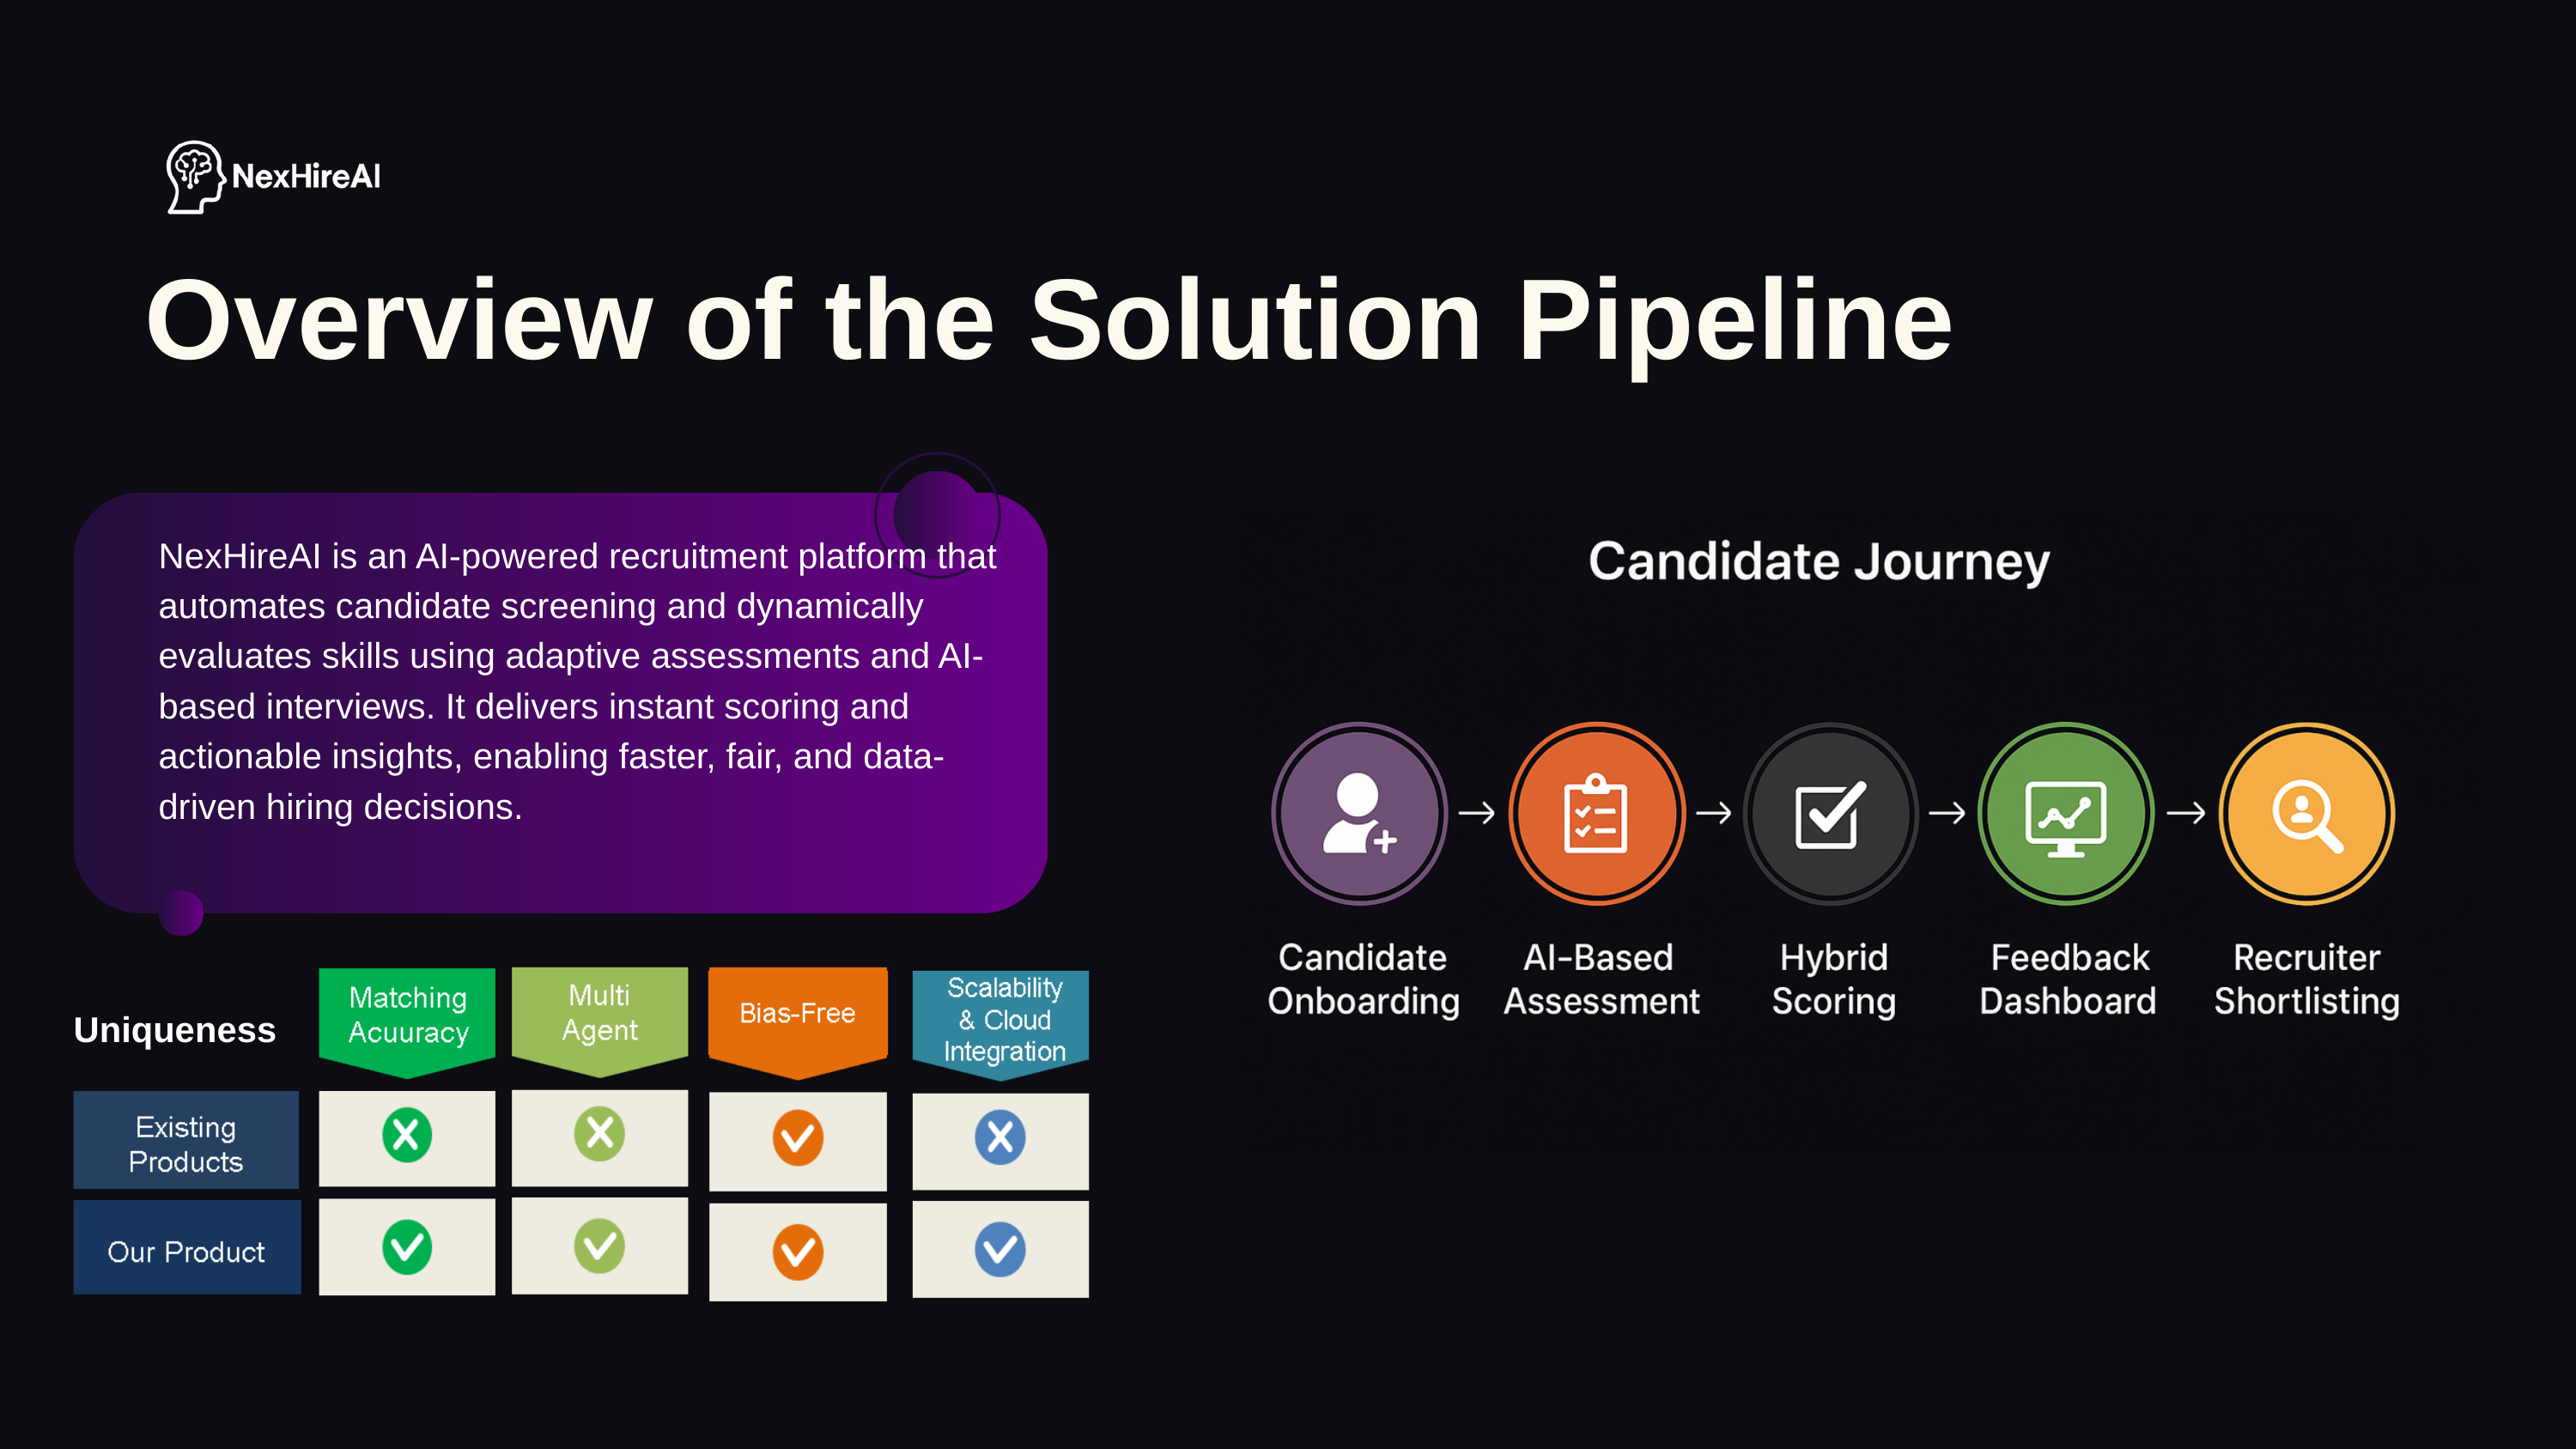

Overview of the Solution Pipeline

NexHireAI is an AI-powered recruitment platform that automates candidate screening and dynamically evaluates skills using adaptive assessments and AI-based interviews. It delivers instant scoring and actionable insights, enabling faster, fair, and data-driven hiring decisions.

Uniqueness